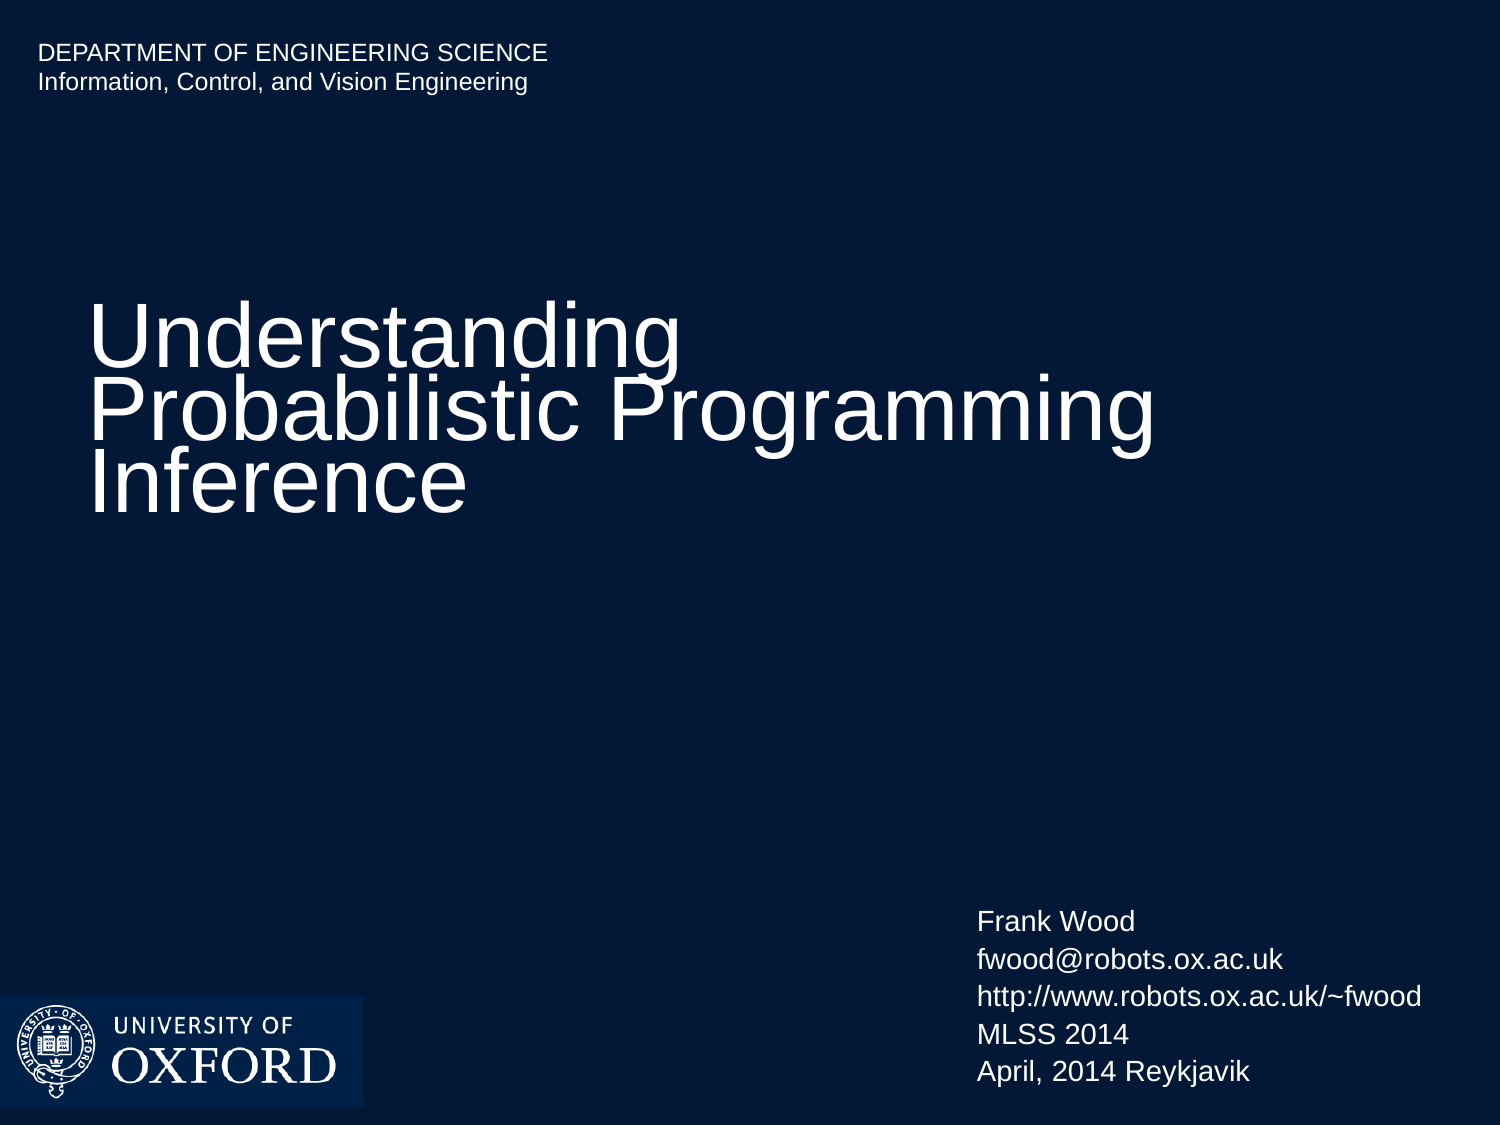

# Understanding Probabilistic Programming Inference

Frank Wood
fwood@robots.ox.ac.uk
http://www.robots.ox.ac.uk/~fwood
MLSS 2014
April, 2014 Reykjavik